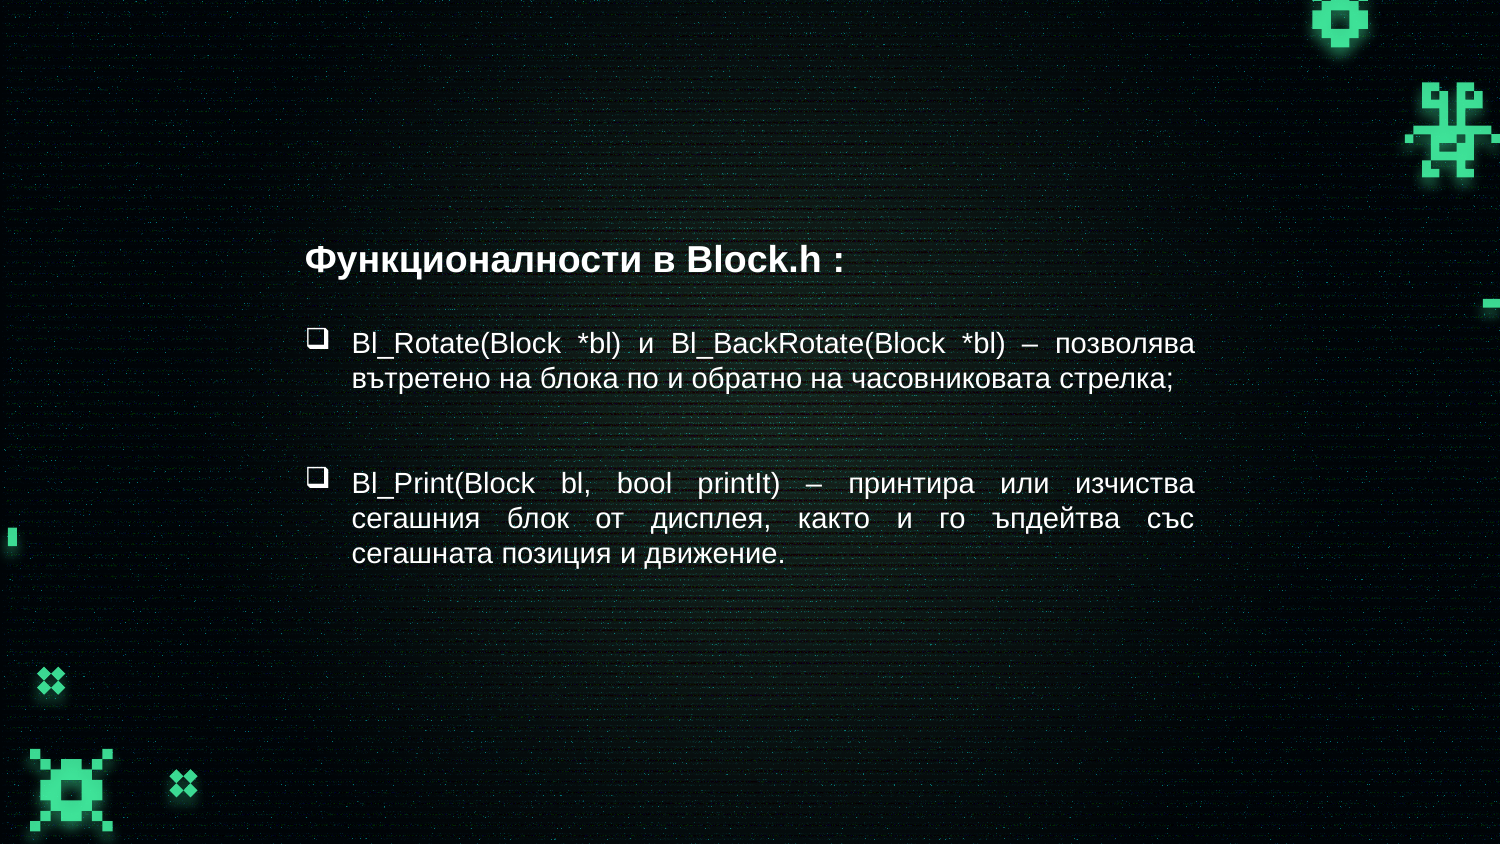

Функционалности в Block.h :

Bl_Rotate(Block *bl) и Bl_BackRotate(Block *bl) – позволява вътретено на блока по и обратно на часовниковата стрелка;

Bl_Print(Block bl, bool printIt) – принтира или изчиства сегашния блок от дисплея, както и го ъпдейтва със сегашната позиция и движение.